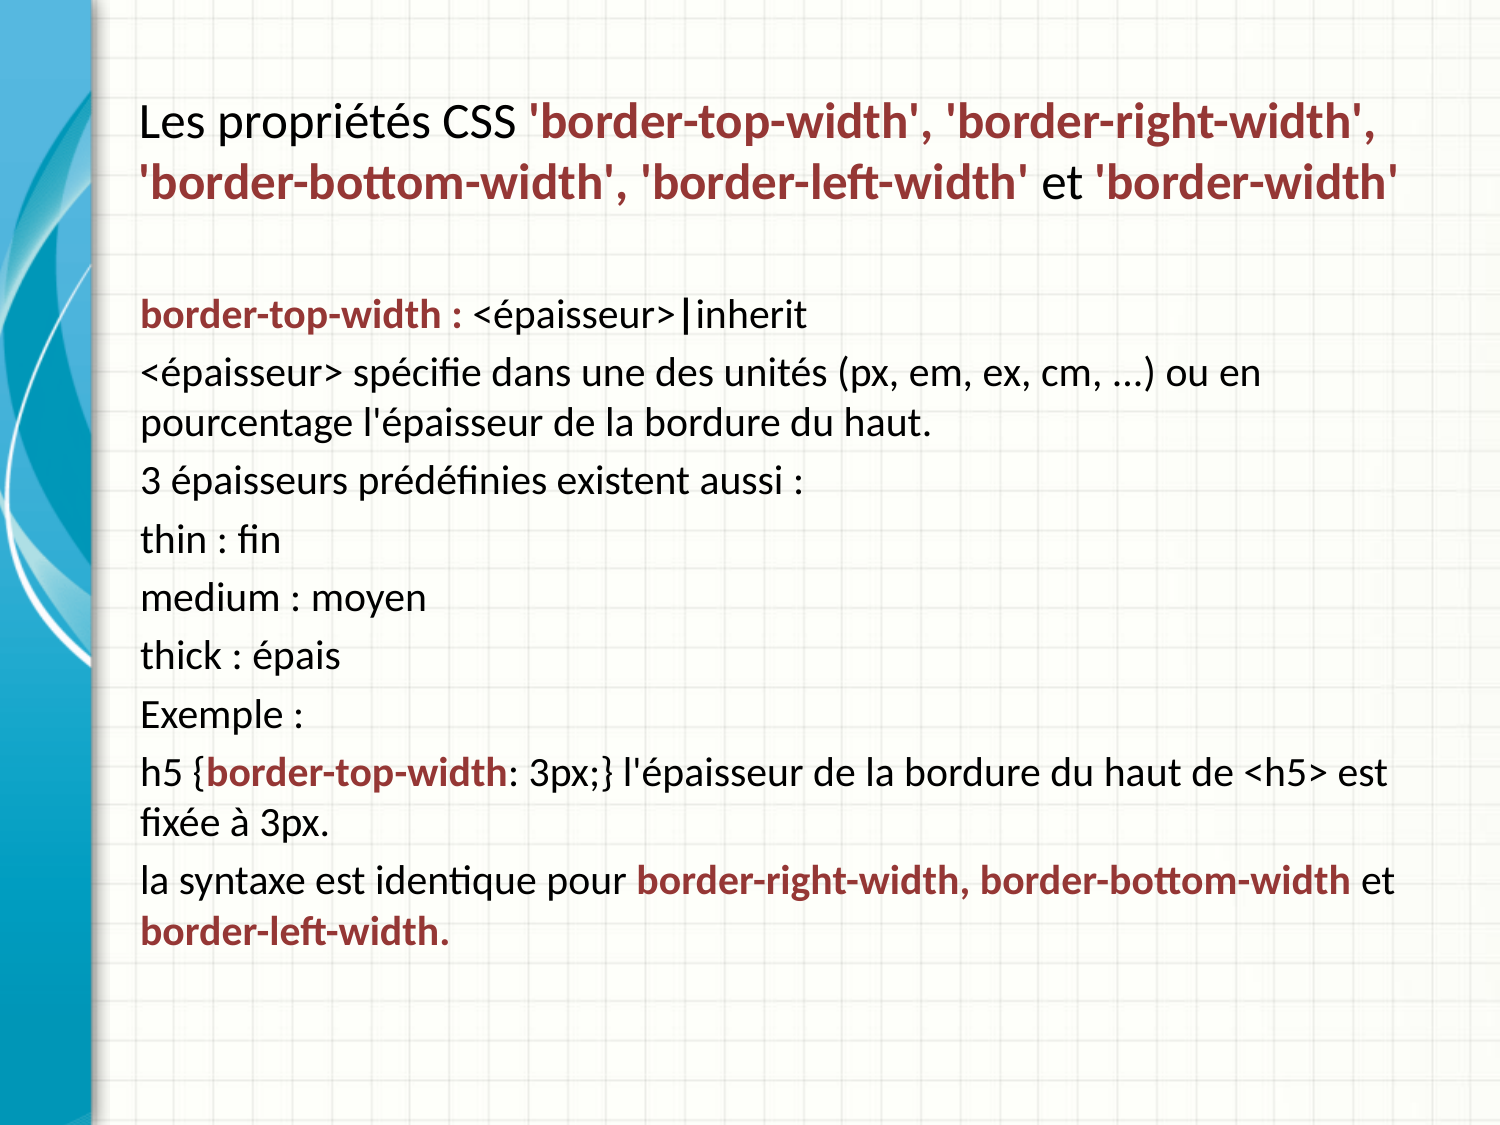

# Les propriétés CSS 'border-top-width', 'border-right-width', 'border-bottom-width', 'border-left-width' et 'border-width'
border-top-width : <épaisseur>|inherit
<épaisseur> spécifie dans une des unités (px, em, ex, cm, ...) ou en pourcentage l'épaisseur de la bordure du haut.
3 épaisseurs prédéfinies existent aussi :
thin : fin
medium : moyen
thick : épais
Exemple :
h5 {border-top-width: 3px;} l'épaisseur de la bordure du haut de <h5> est fixée à 3px.
la syntaxe est identique pour border-right-width, border-bottom-width et border-left-width.